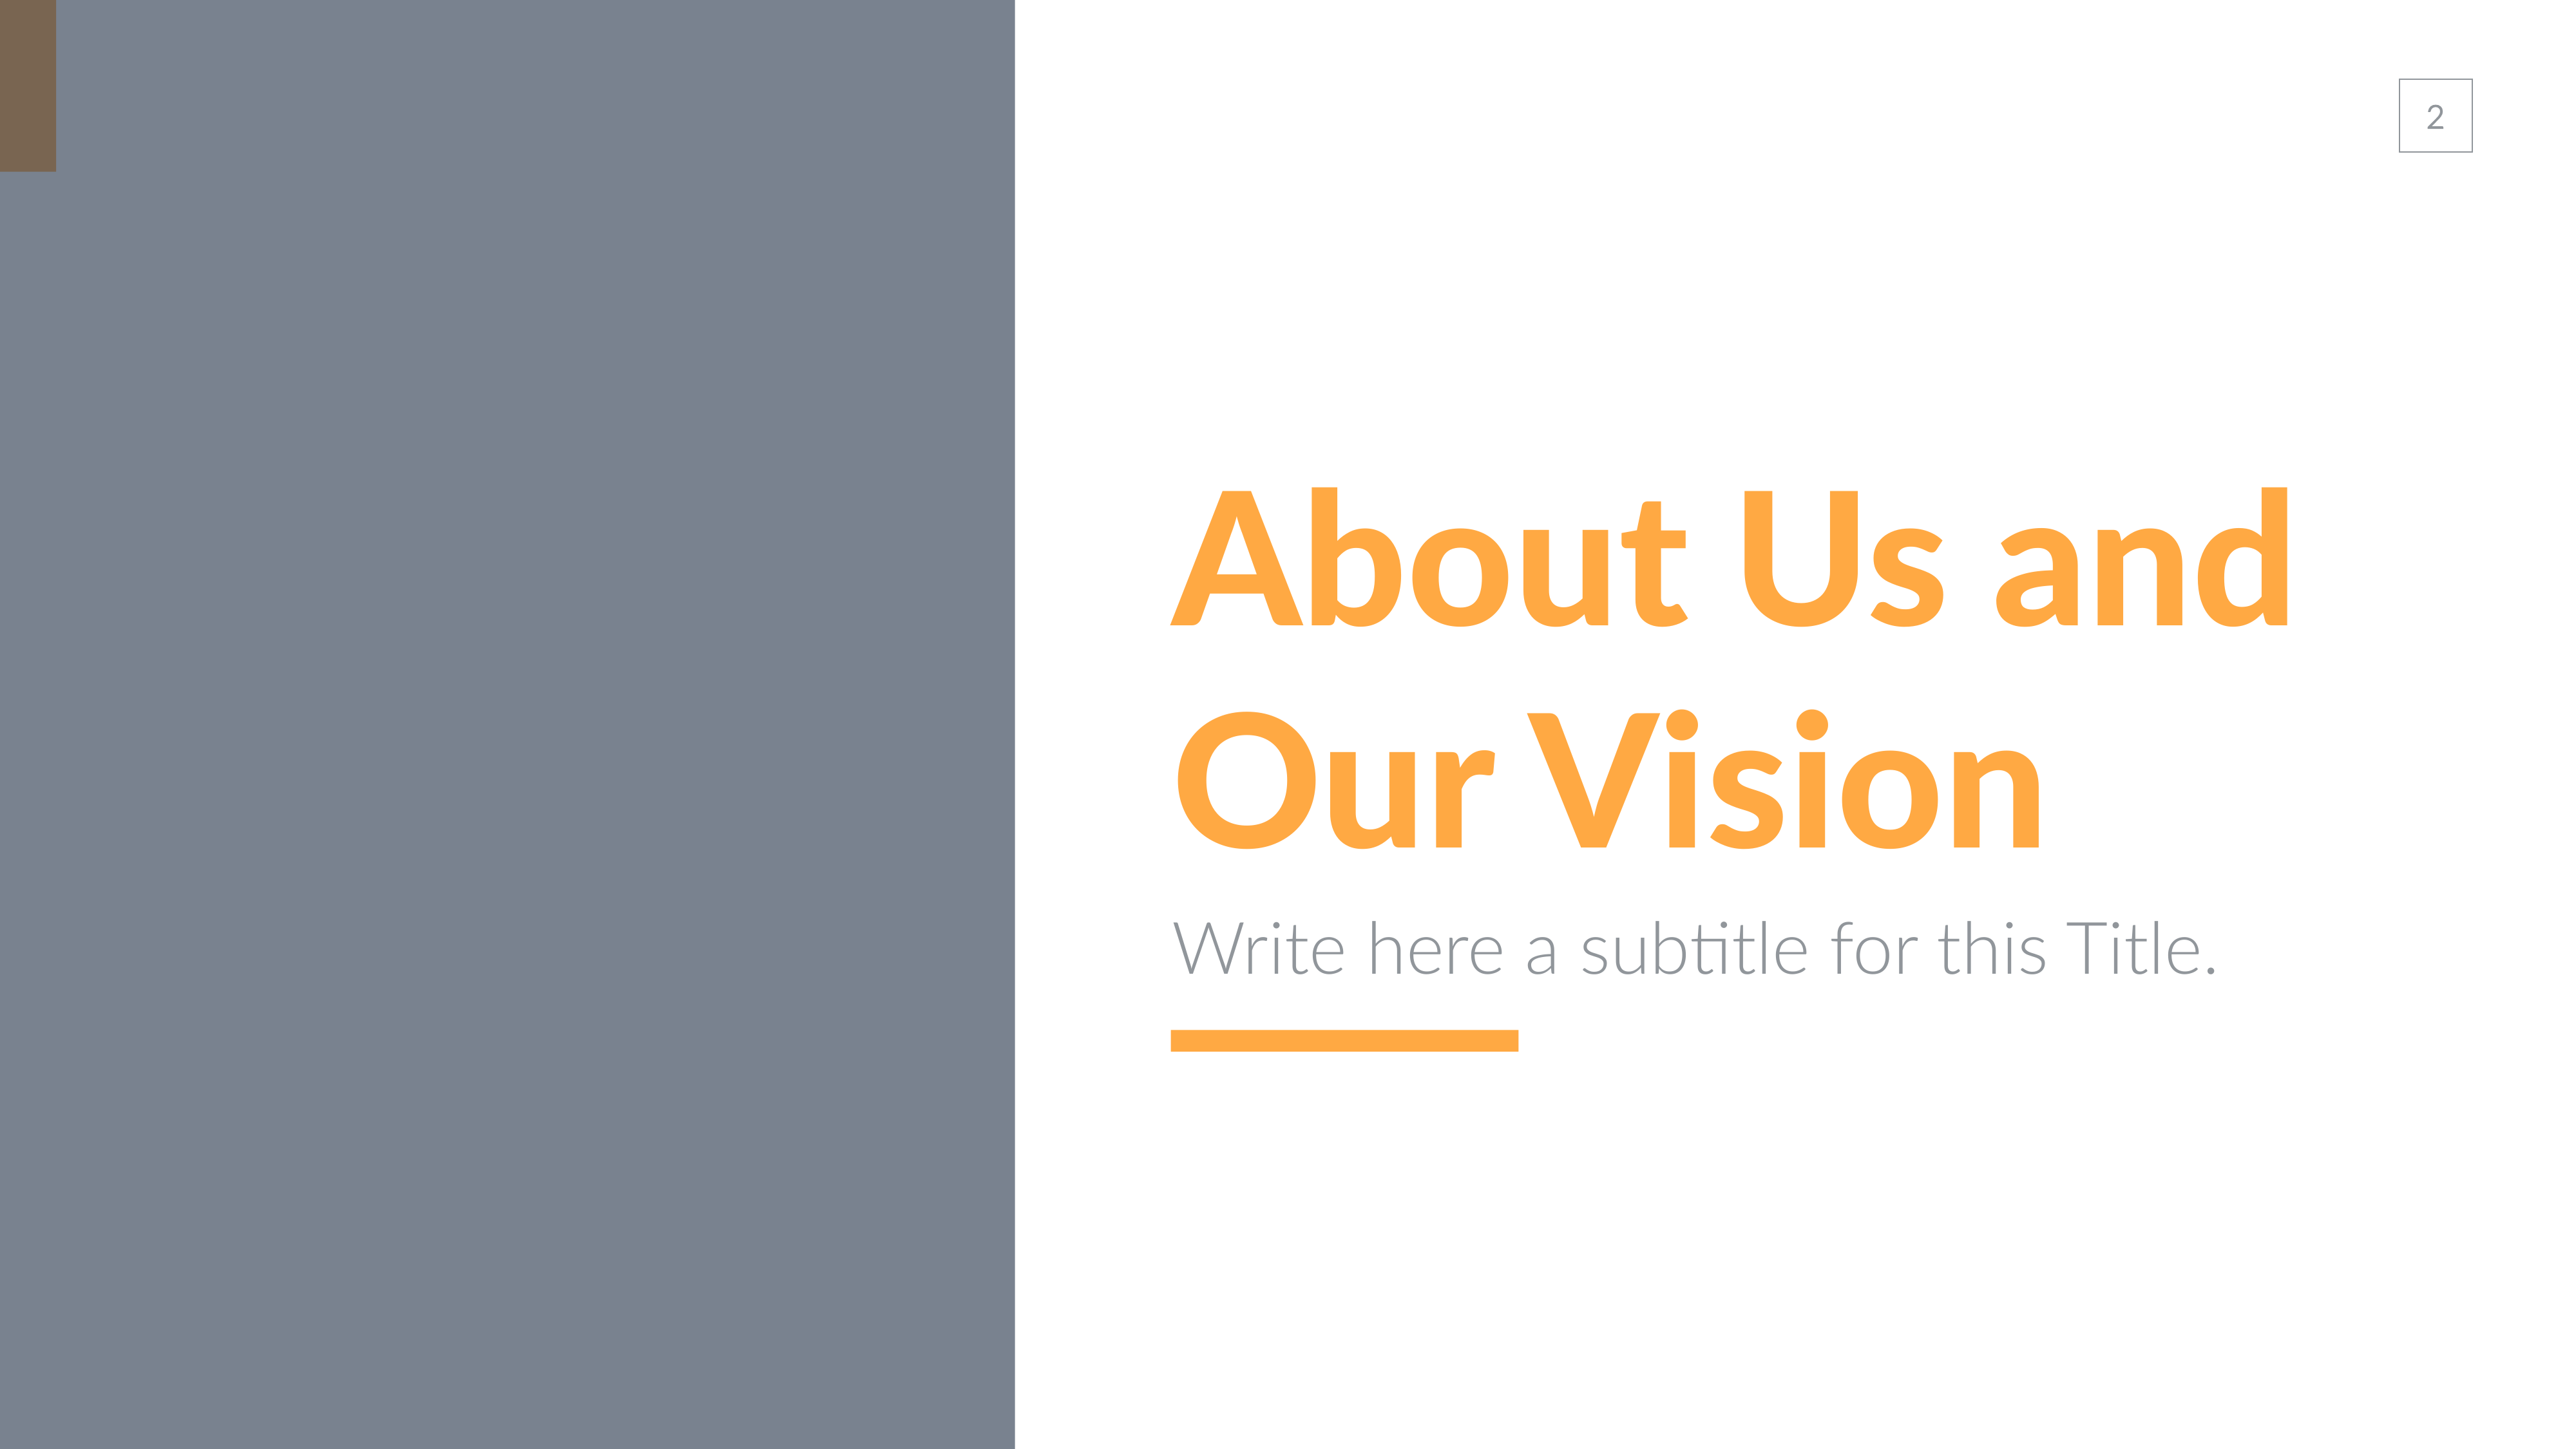

About Us and
Our Vision
Write here a subtitle for this Title.